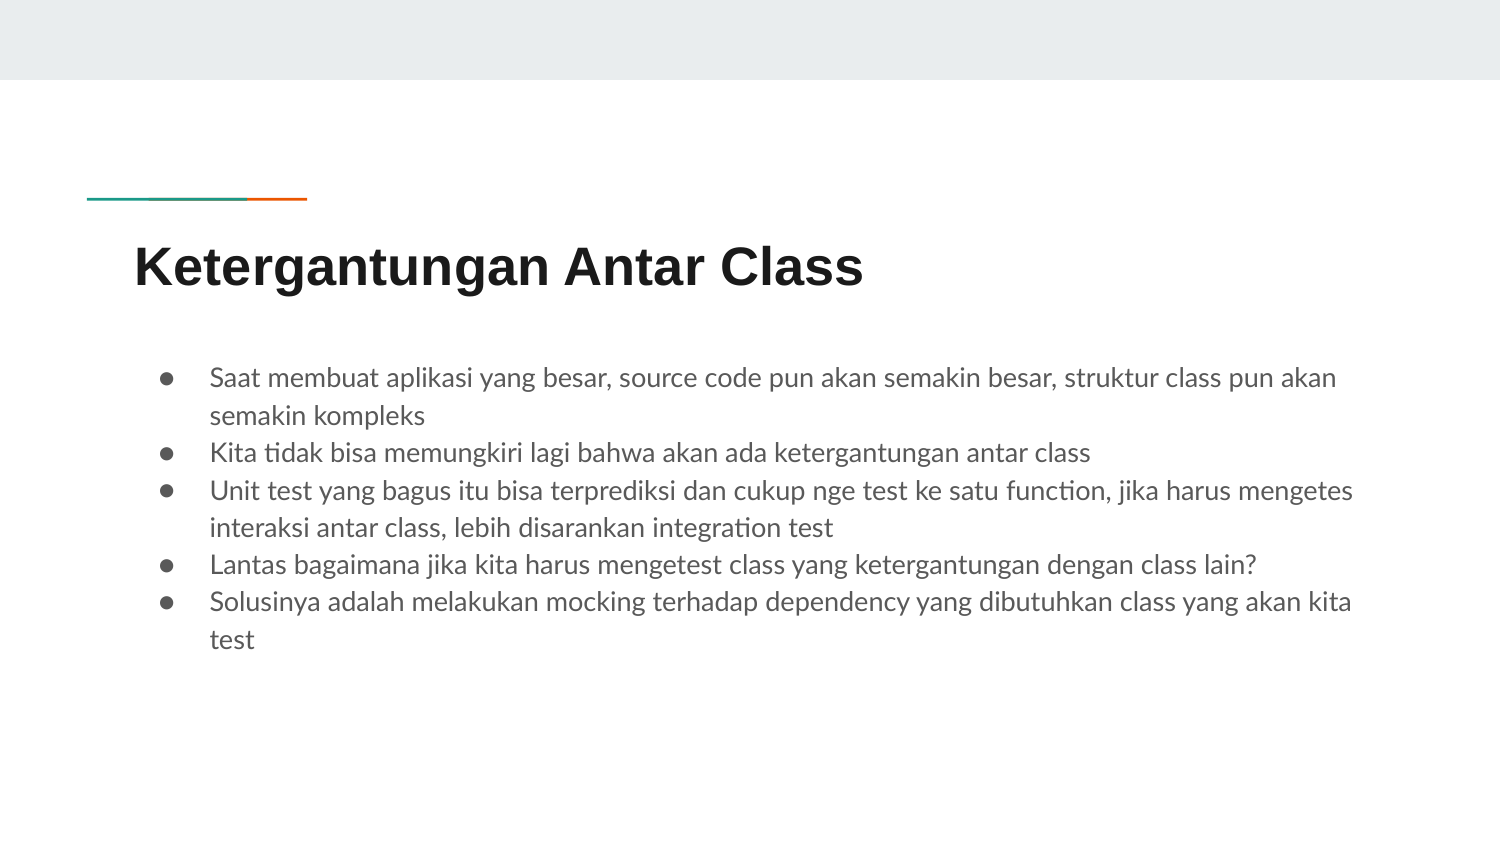

# Ketergantungan Antar Class
Saat membuat aplikasi yang besar, source code pun akan semakin besar, struktur class pun akan semakin kompleks
Kita tidak bisa memungkiri lagi bahwa akan ada ketergantungan antar class
Unit test yang bagus itu bisa terprediksi dan cukup nge test ke satu function, jika harus mengetes interaksi antar class, lebih disarankan integration test
Lantas bagaimana jika kita harus mengetest class yang ketergantungan dengan class lain?
Solusinya adalah melakukan mocking terhadap dependency yang dibutuhkan class yang akan kita test